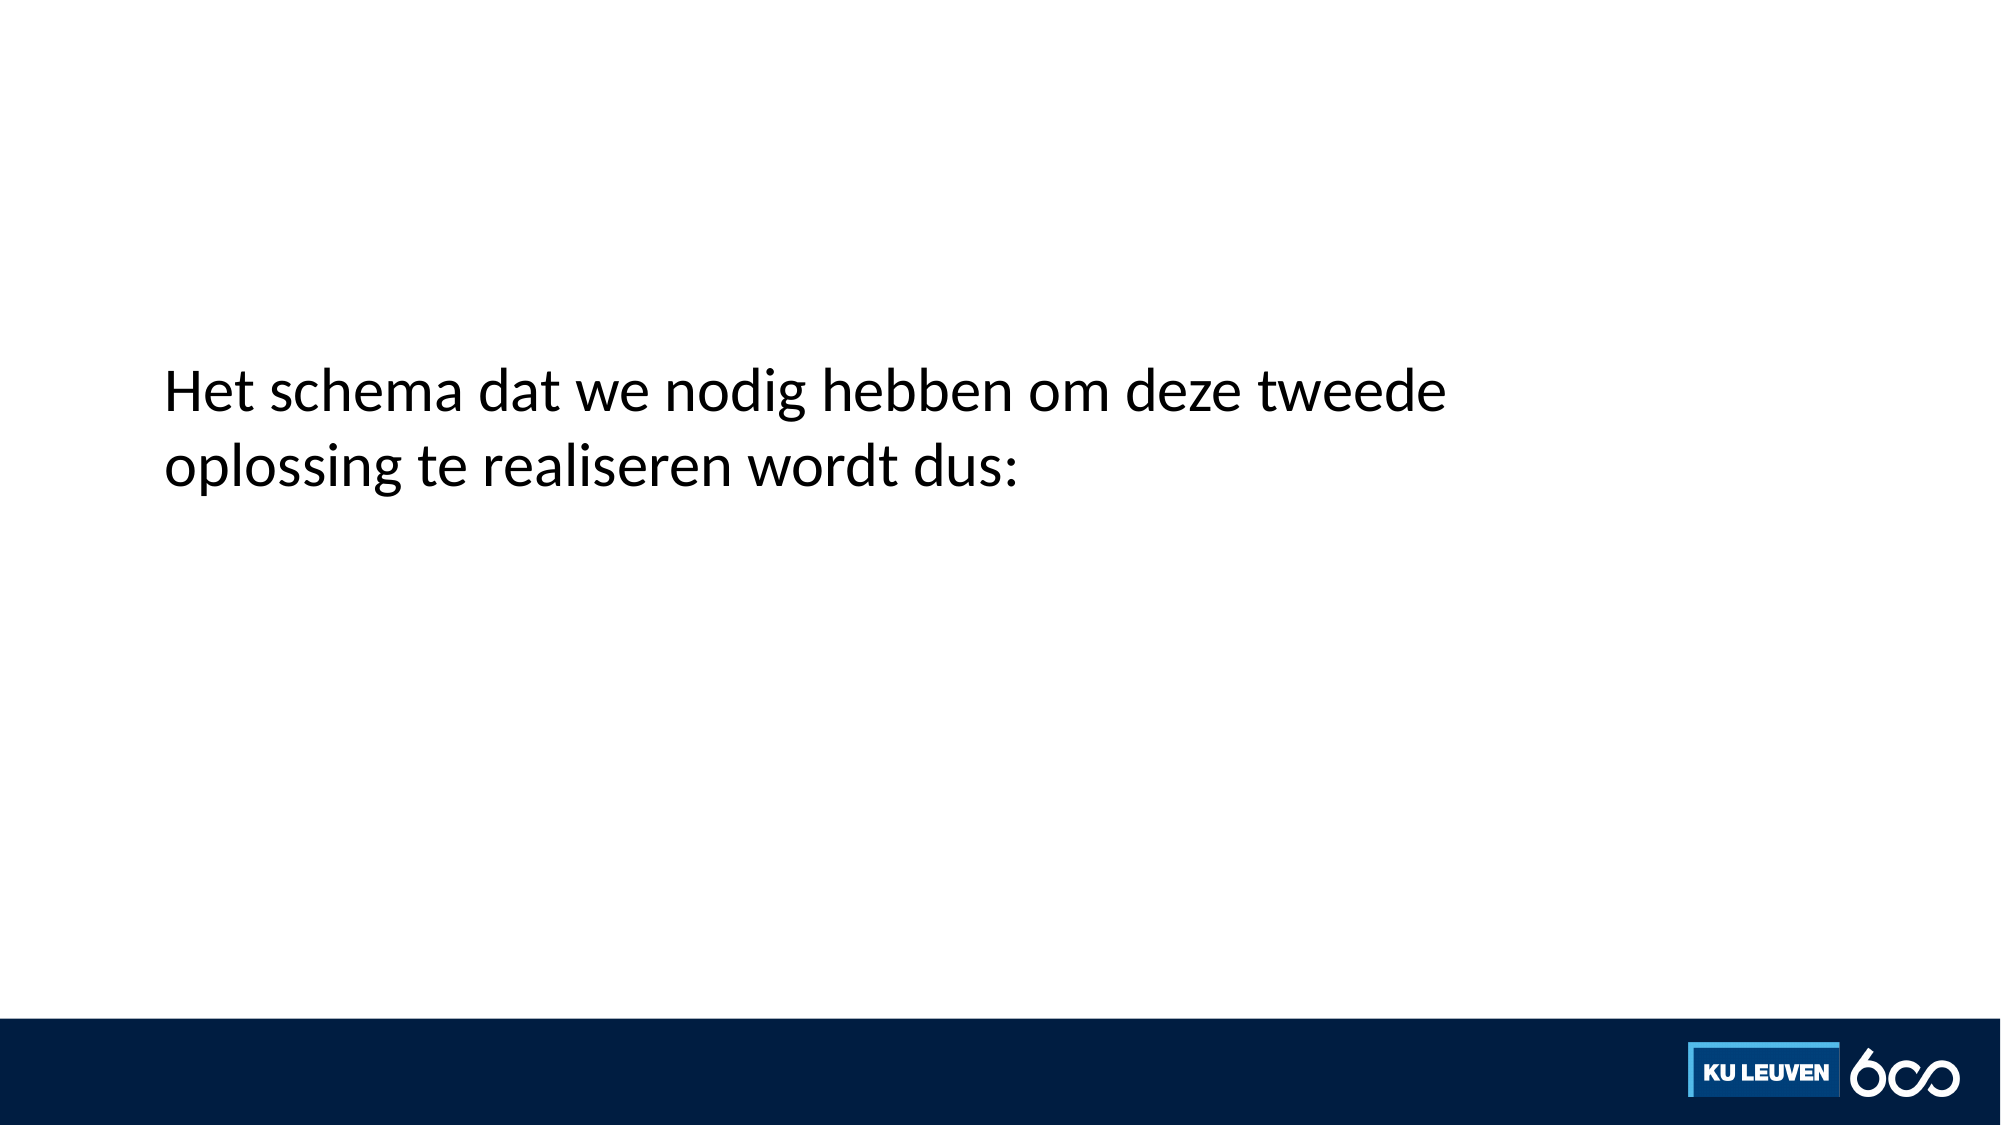

#
Het schema dat we nodig hebben om deze tweede oplossing te realiseren wordt dus: